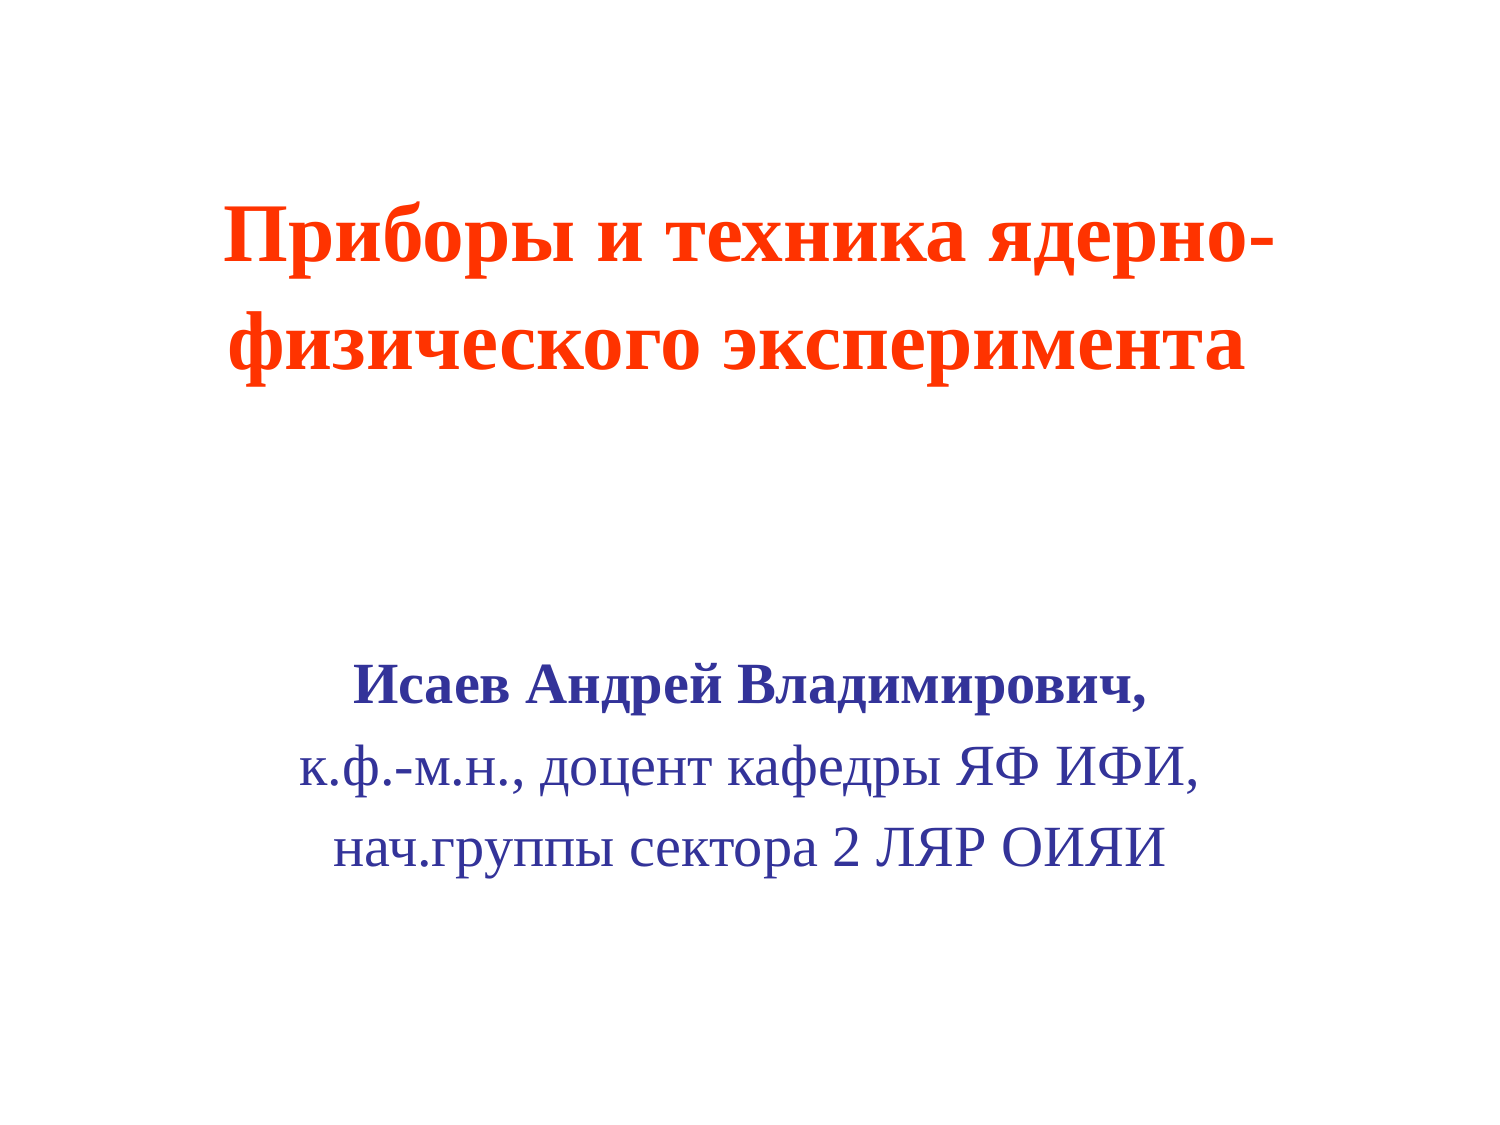

# Приборы и техника ядерно-физического эксперимента
Исаев Андрей Владимирович,
к.ф.-м.н., доцент кафедры ЯФ ИФИ,
нач.группы сектора 2 ЛЯР ОИЯИ